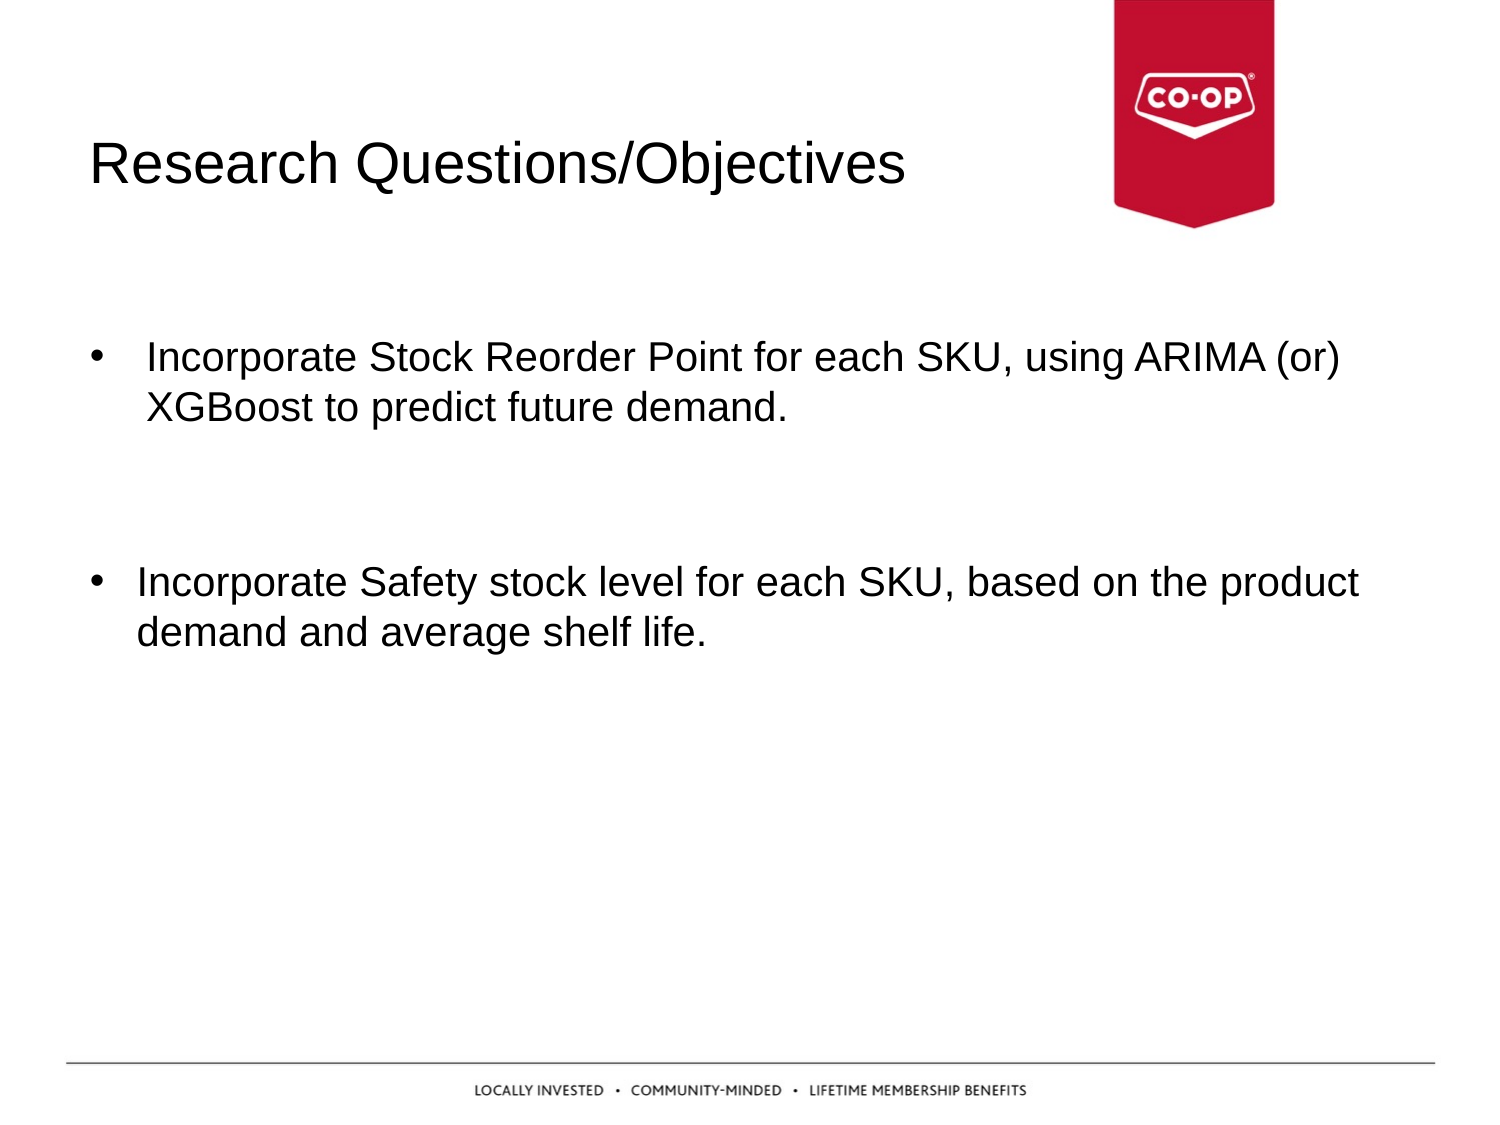

# Research Questions/Objectives

Incorporate Stock Reorder Point for each SKU, using ARIMA (or) XGBoost to predict future demand.

Incorporate Safety stock level for each SKU, based on the product demand and average shelf life.